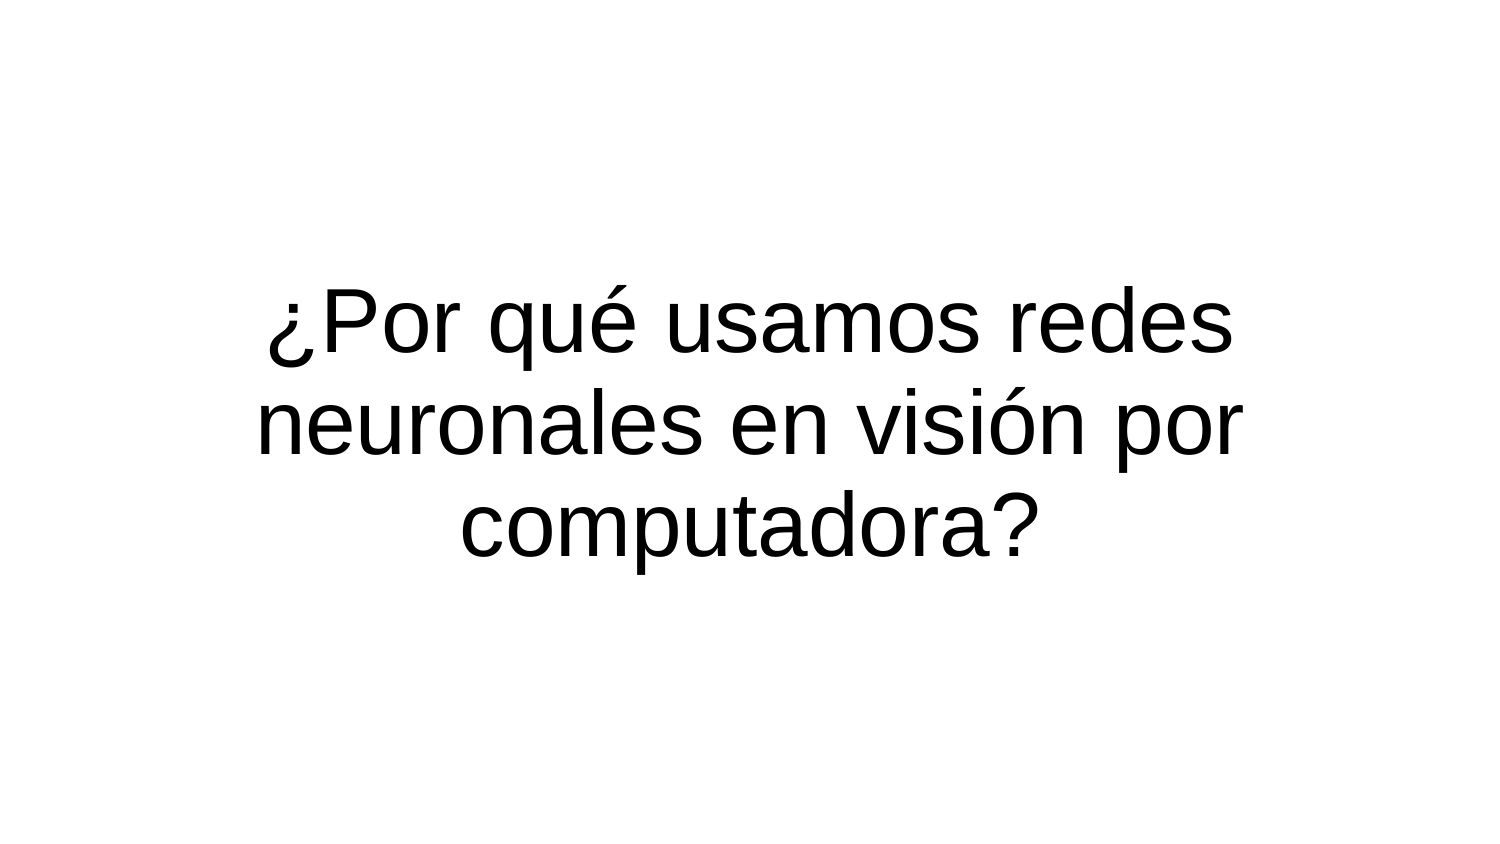

# ¿Por qué usamos redes neuronales en visión por computadora?